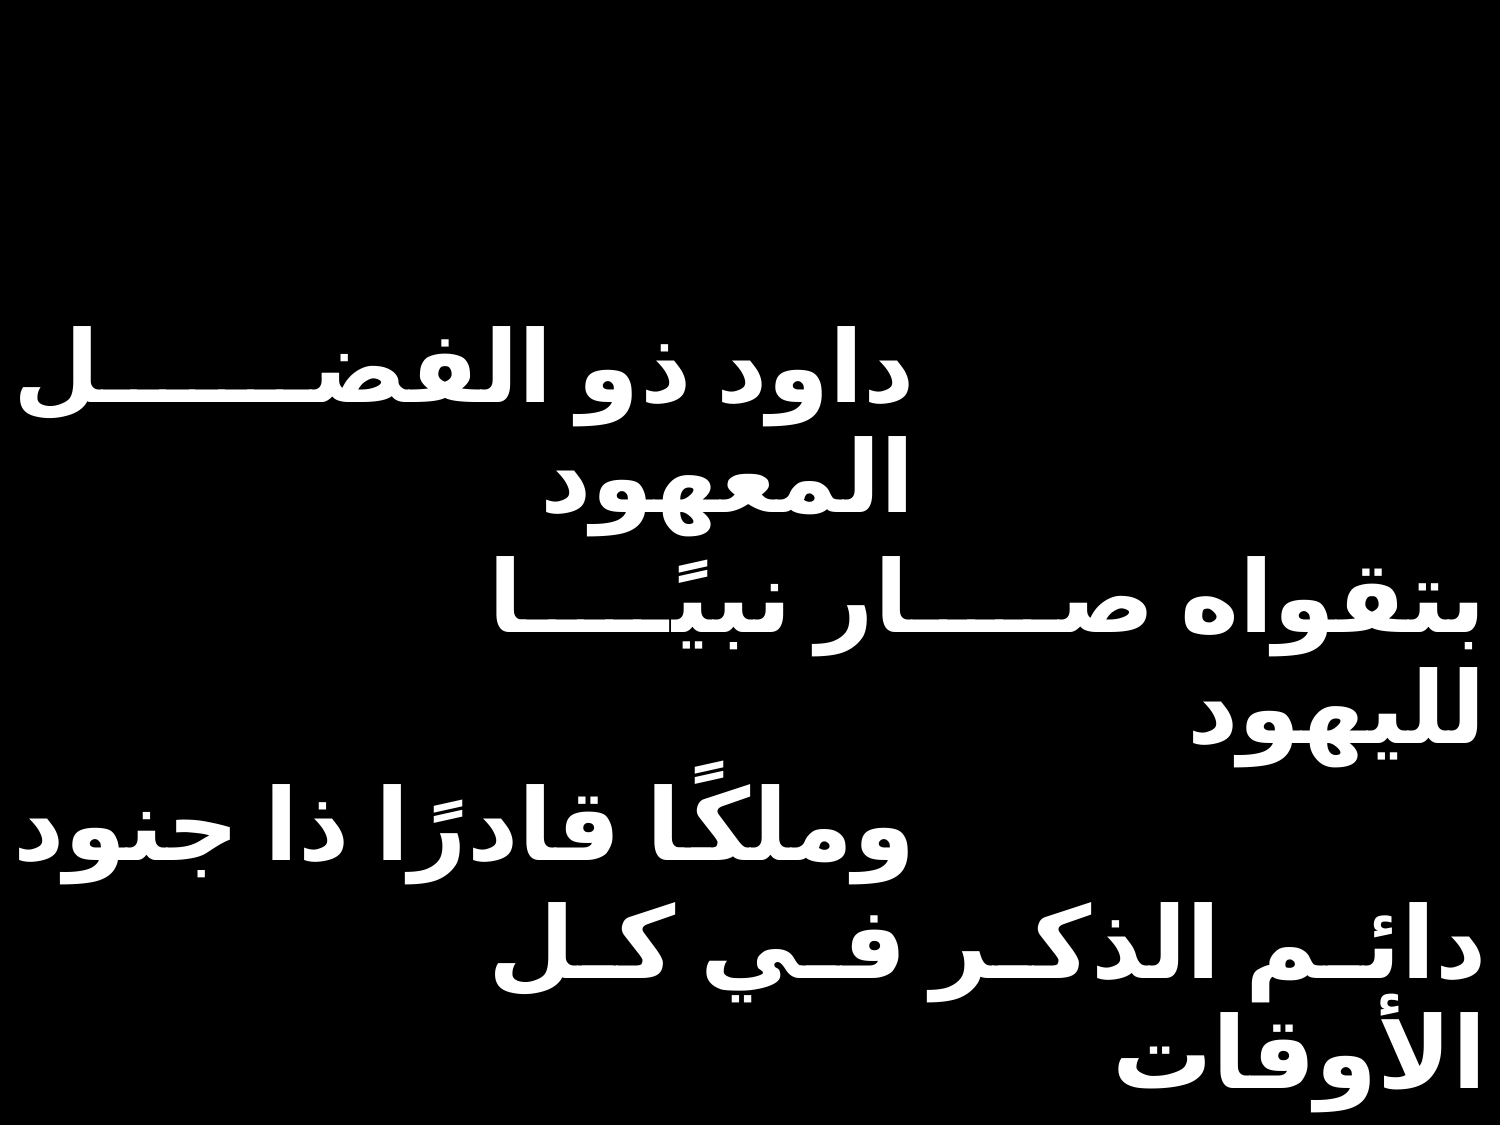

| داود ذو الفضل المعهود |  |  |
| --- | --- | --- |
|  | بتقواه صار نبيًا لليهود |  |
| وملكًا قادرًا ذا جنود |  |  |
|  | دائم الذكر في كل الأوقات |  |